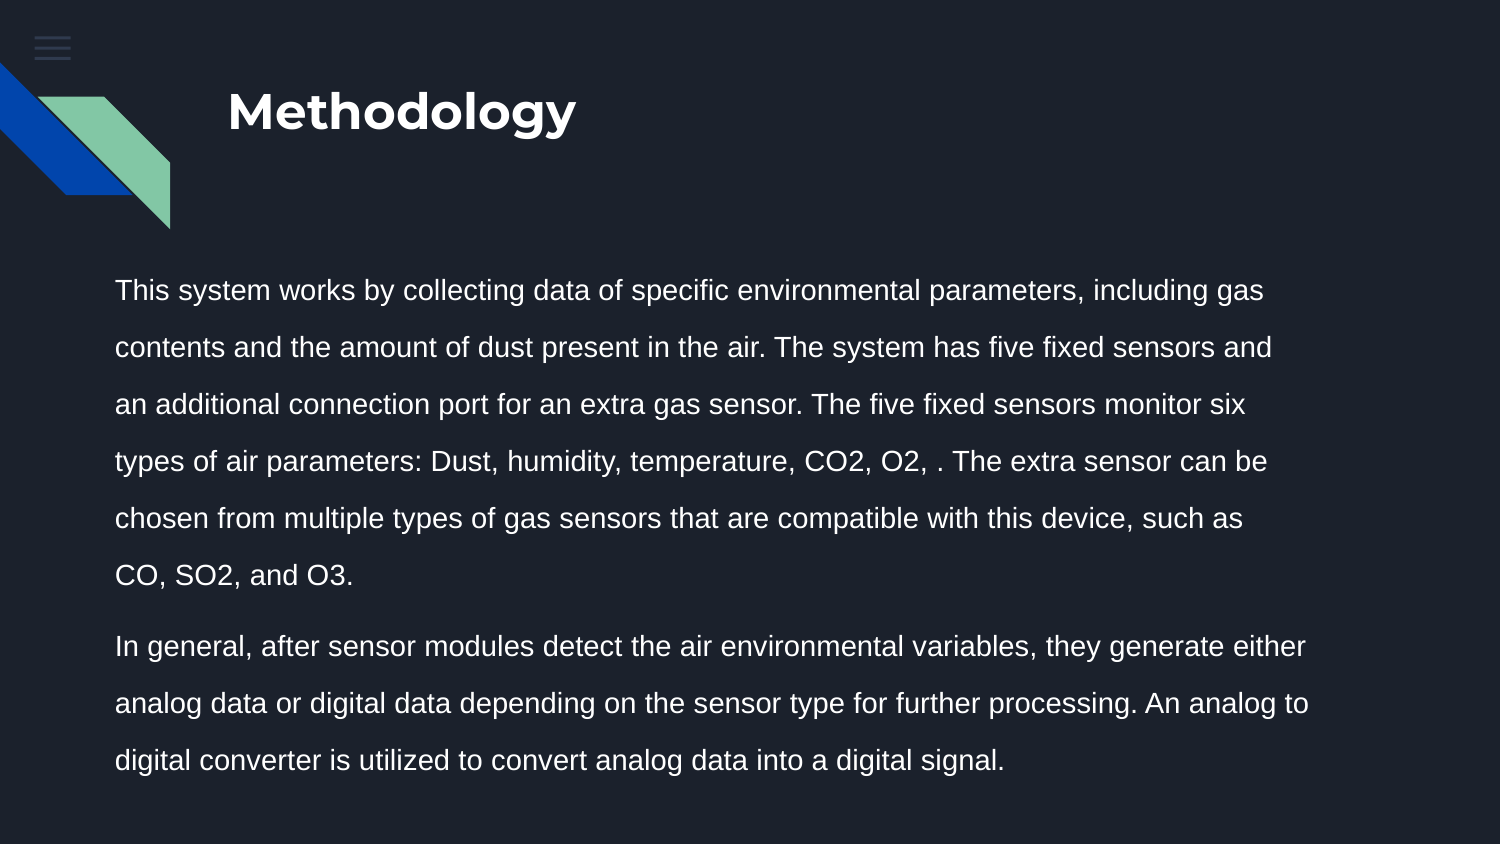

# Methodology
This system works by collecting data of specific environmental parameters, including gas contents and the amount of dust present in the air. The system has five fixed sensors and an additional connection port for an extra gas sensor. The five fixed sensors monitor six types of air parameters: Dust, humidity, temperature, CO2, O2, . The extra sensor can be chosen from multiple types of gas sensors that are compatible with this device, such as CO, SO2, and O3.
In general, after sensor modules detect the air environmental variables, they generate either analog data or digital data depending on the sensor type for further processing. An analog to digital converter is utilized to convert analog data into a digital signal.